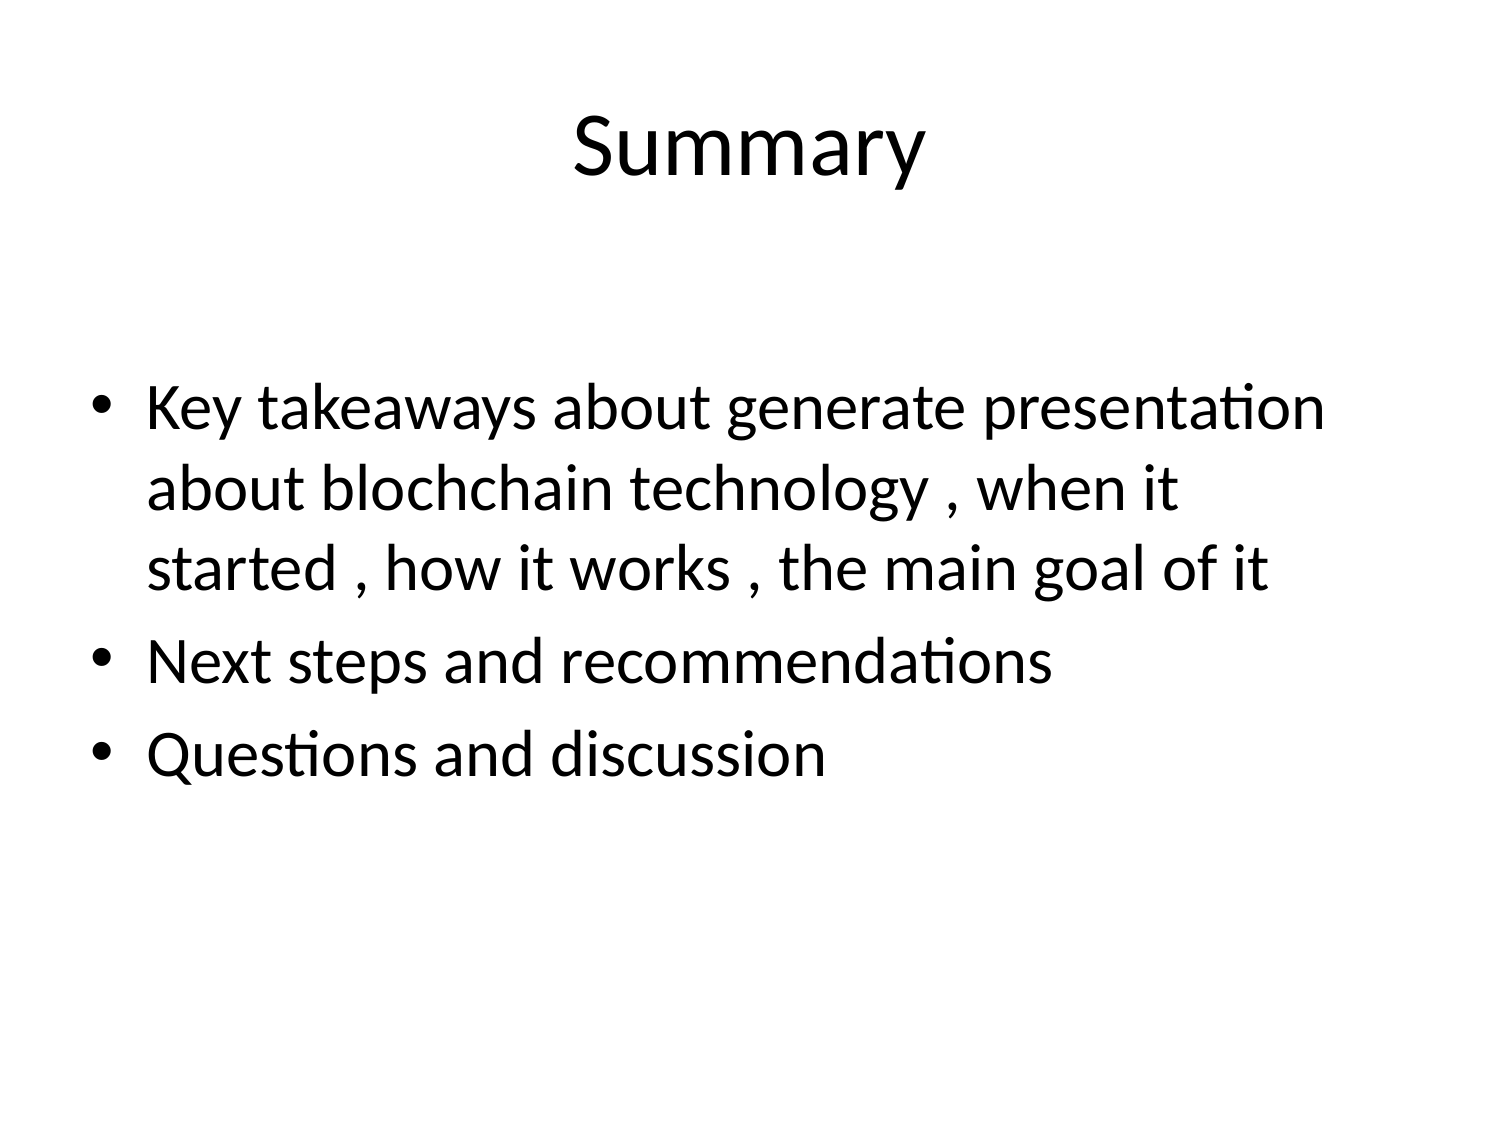

# Summary

Key takeaways about generate presentation about blochchain technology , when it started , how it works , the main goal of it
Next steps and recommendations
Questions and discussion